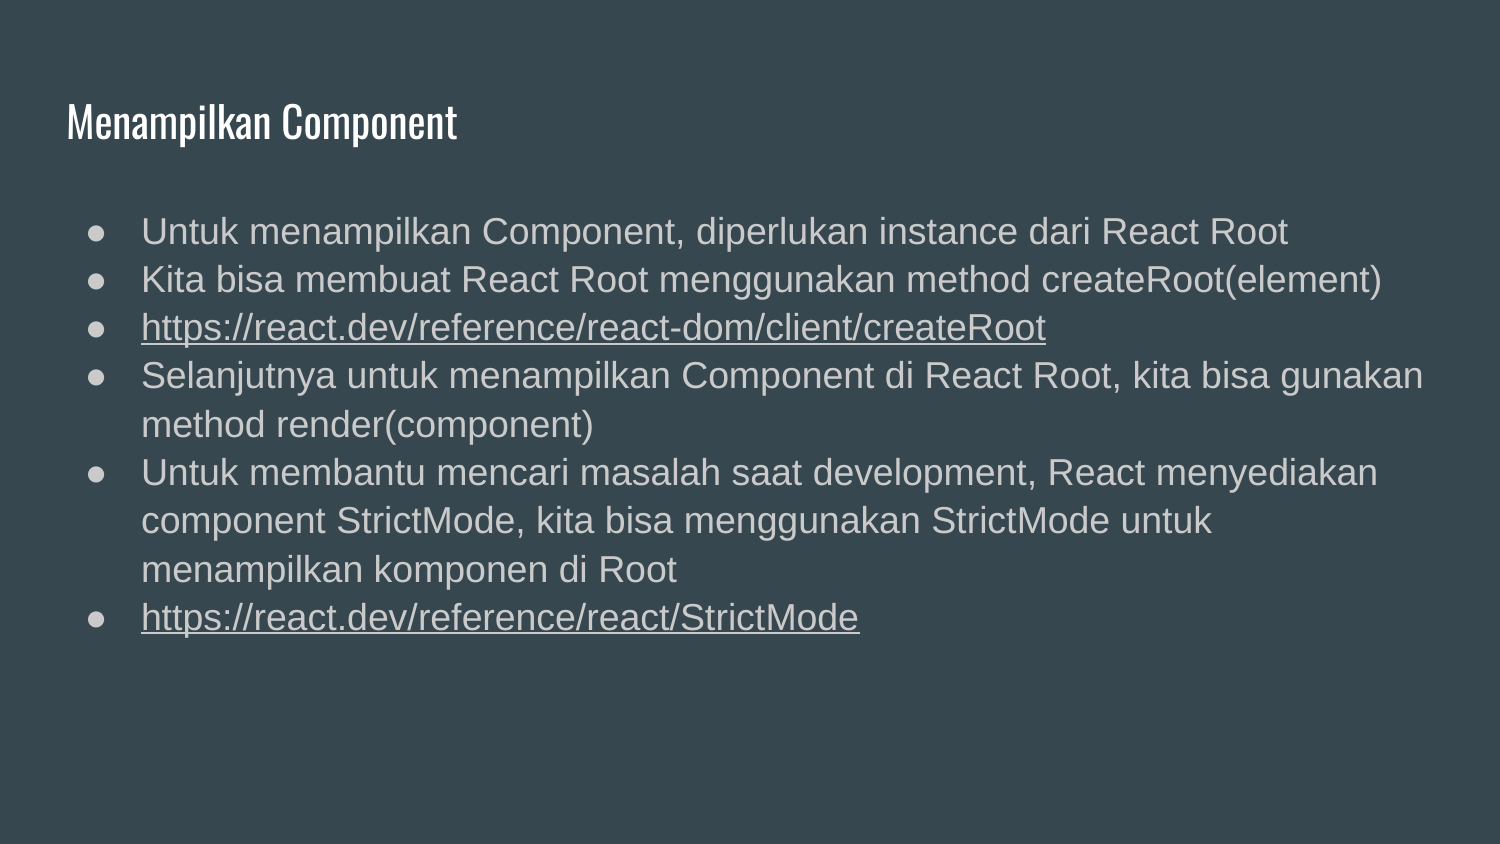

# Menampilkan Component
Untuk menampilkan Component, diperlukan instance dari React Root
Kita bisa membuat React Root menggunakan method createRoot(element)
https://react.dev/reference/react-dom/client/createRoot
Selanjutnya untuk menampilkan Component di React Root, kita bisa gunakan method render(component)
Untuk membantu mencari masalah saat development, React menyediakan component StrictMode, kita bisa menggunakan StrictMode untuk menampilkan komponen di Root
https://react.dev/reference/react/StrictMode